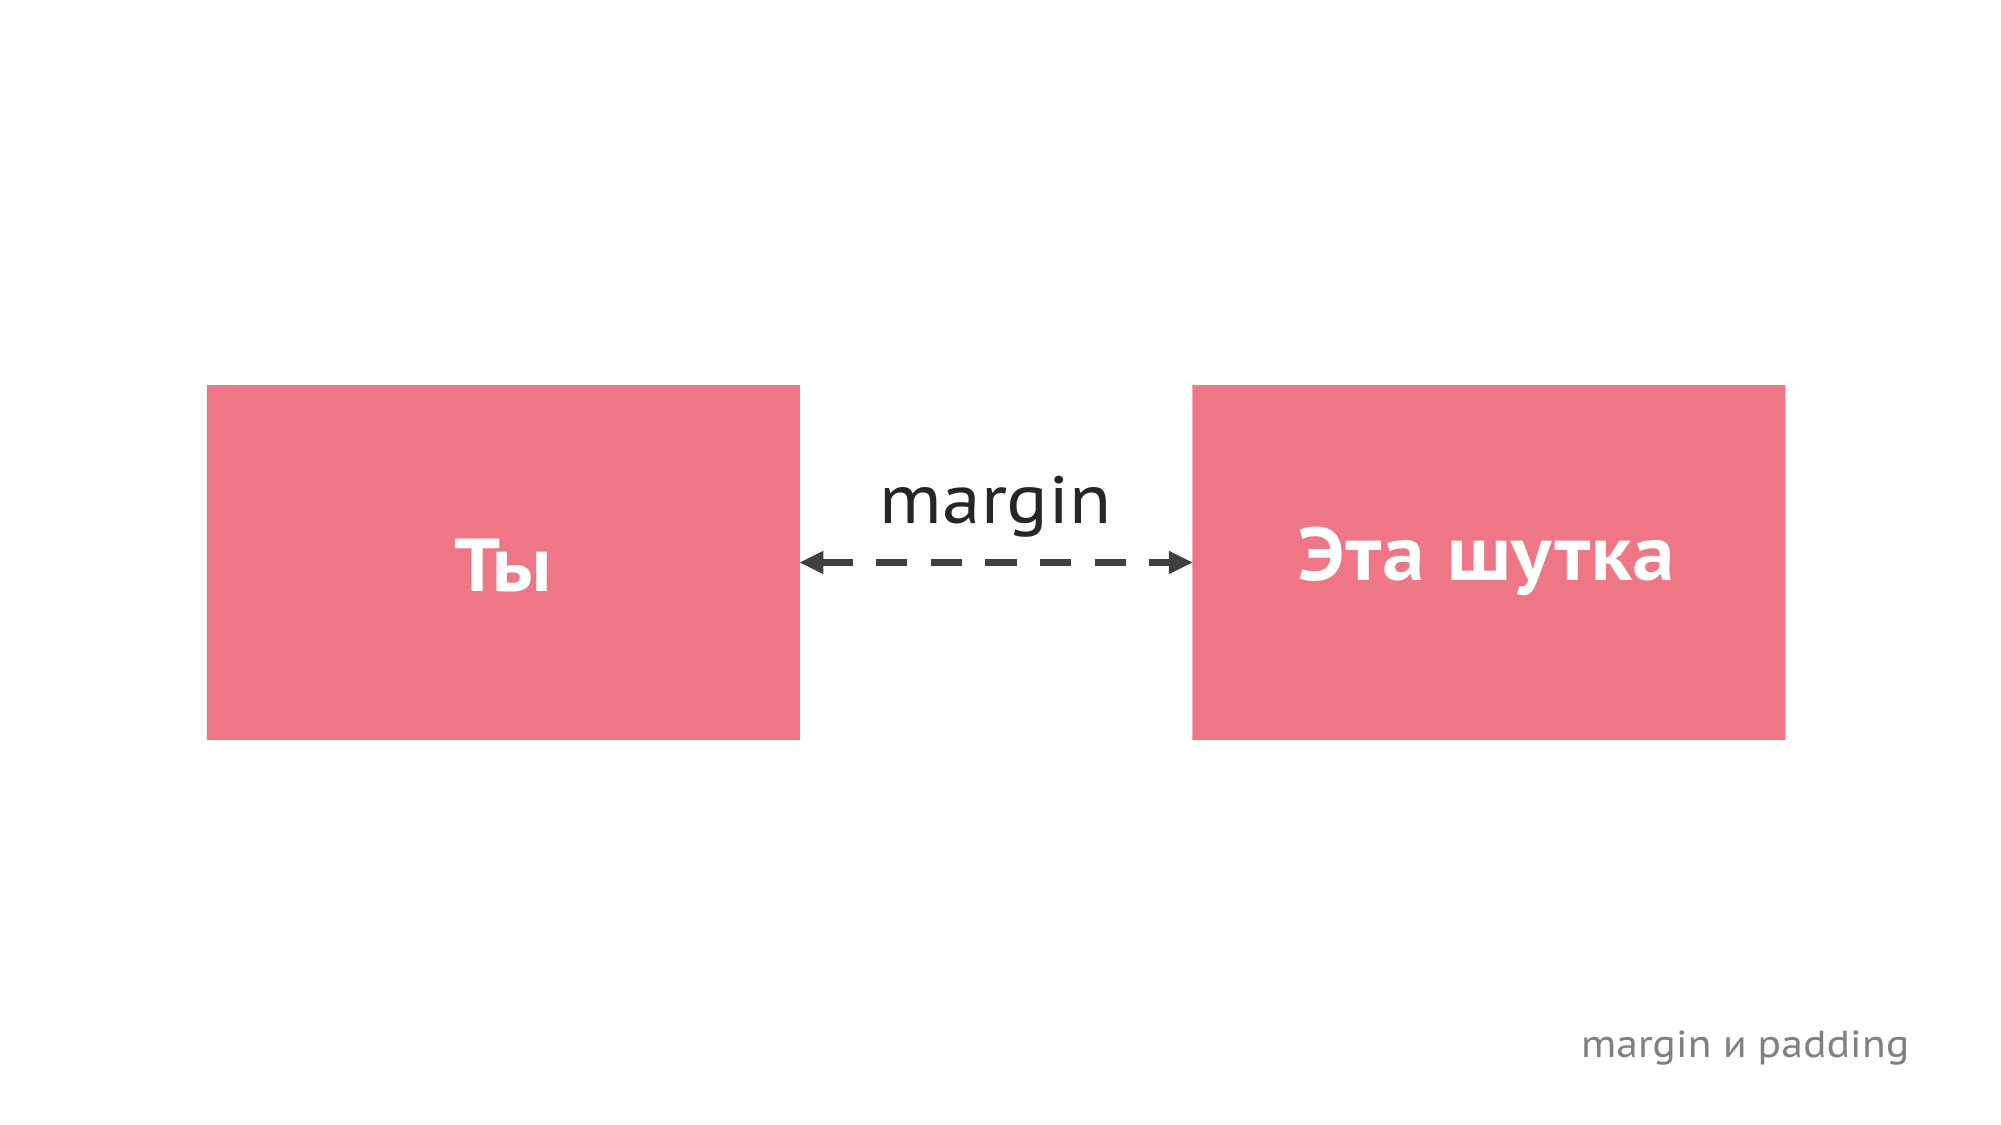

margin
Эта шутка
Ты
margin и padding